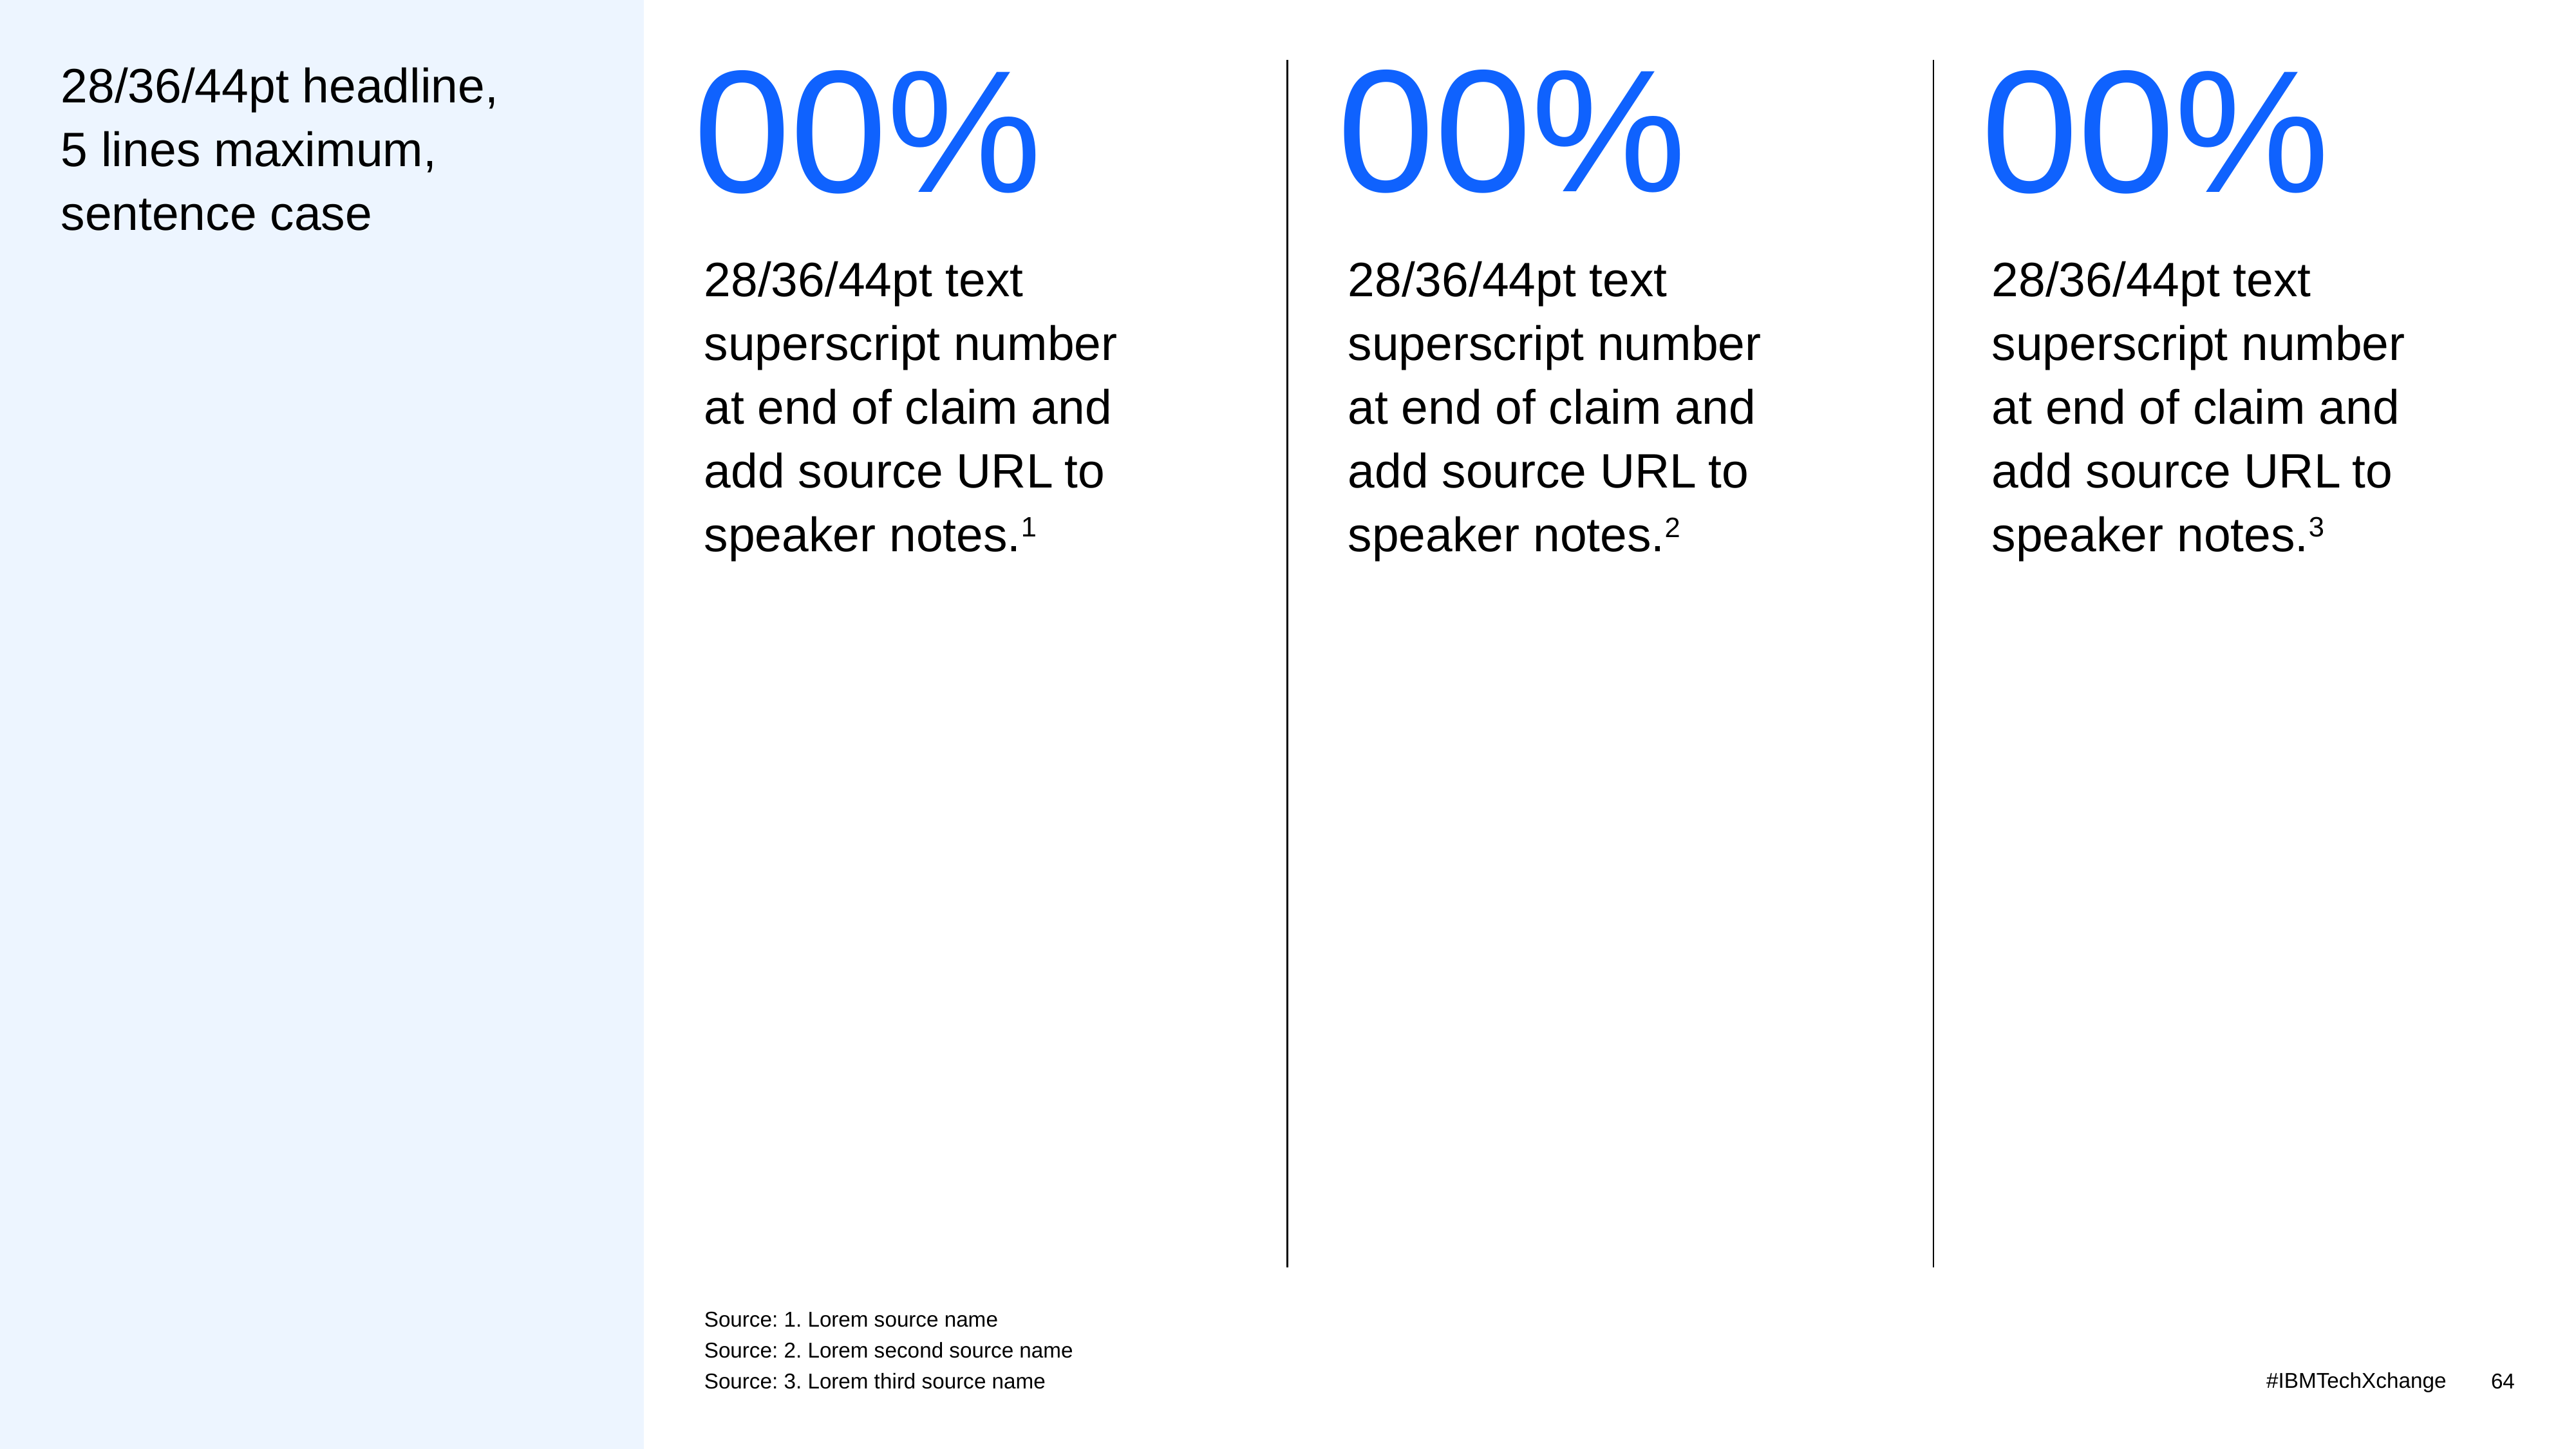

00%
00%
00%
# 28/36/44pt headline, 5 lines maximum, sentence case
28/36/44pt text superscript number
at end of claim and
add source URL to speaker notes.3
28/36/44pt text superscript number
at end of claim and
add source URL to speaker notes.1
28/36/44pt text superscript number
at end of claim and
add source URL to speaker notes.2
Source: 1. Lorem source name
Source: 2. Lorem second source name
Source: 3. Lorem third source name
IBM TechXchange | © 2024 IBM Corporation
64